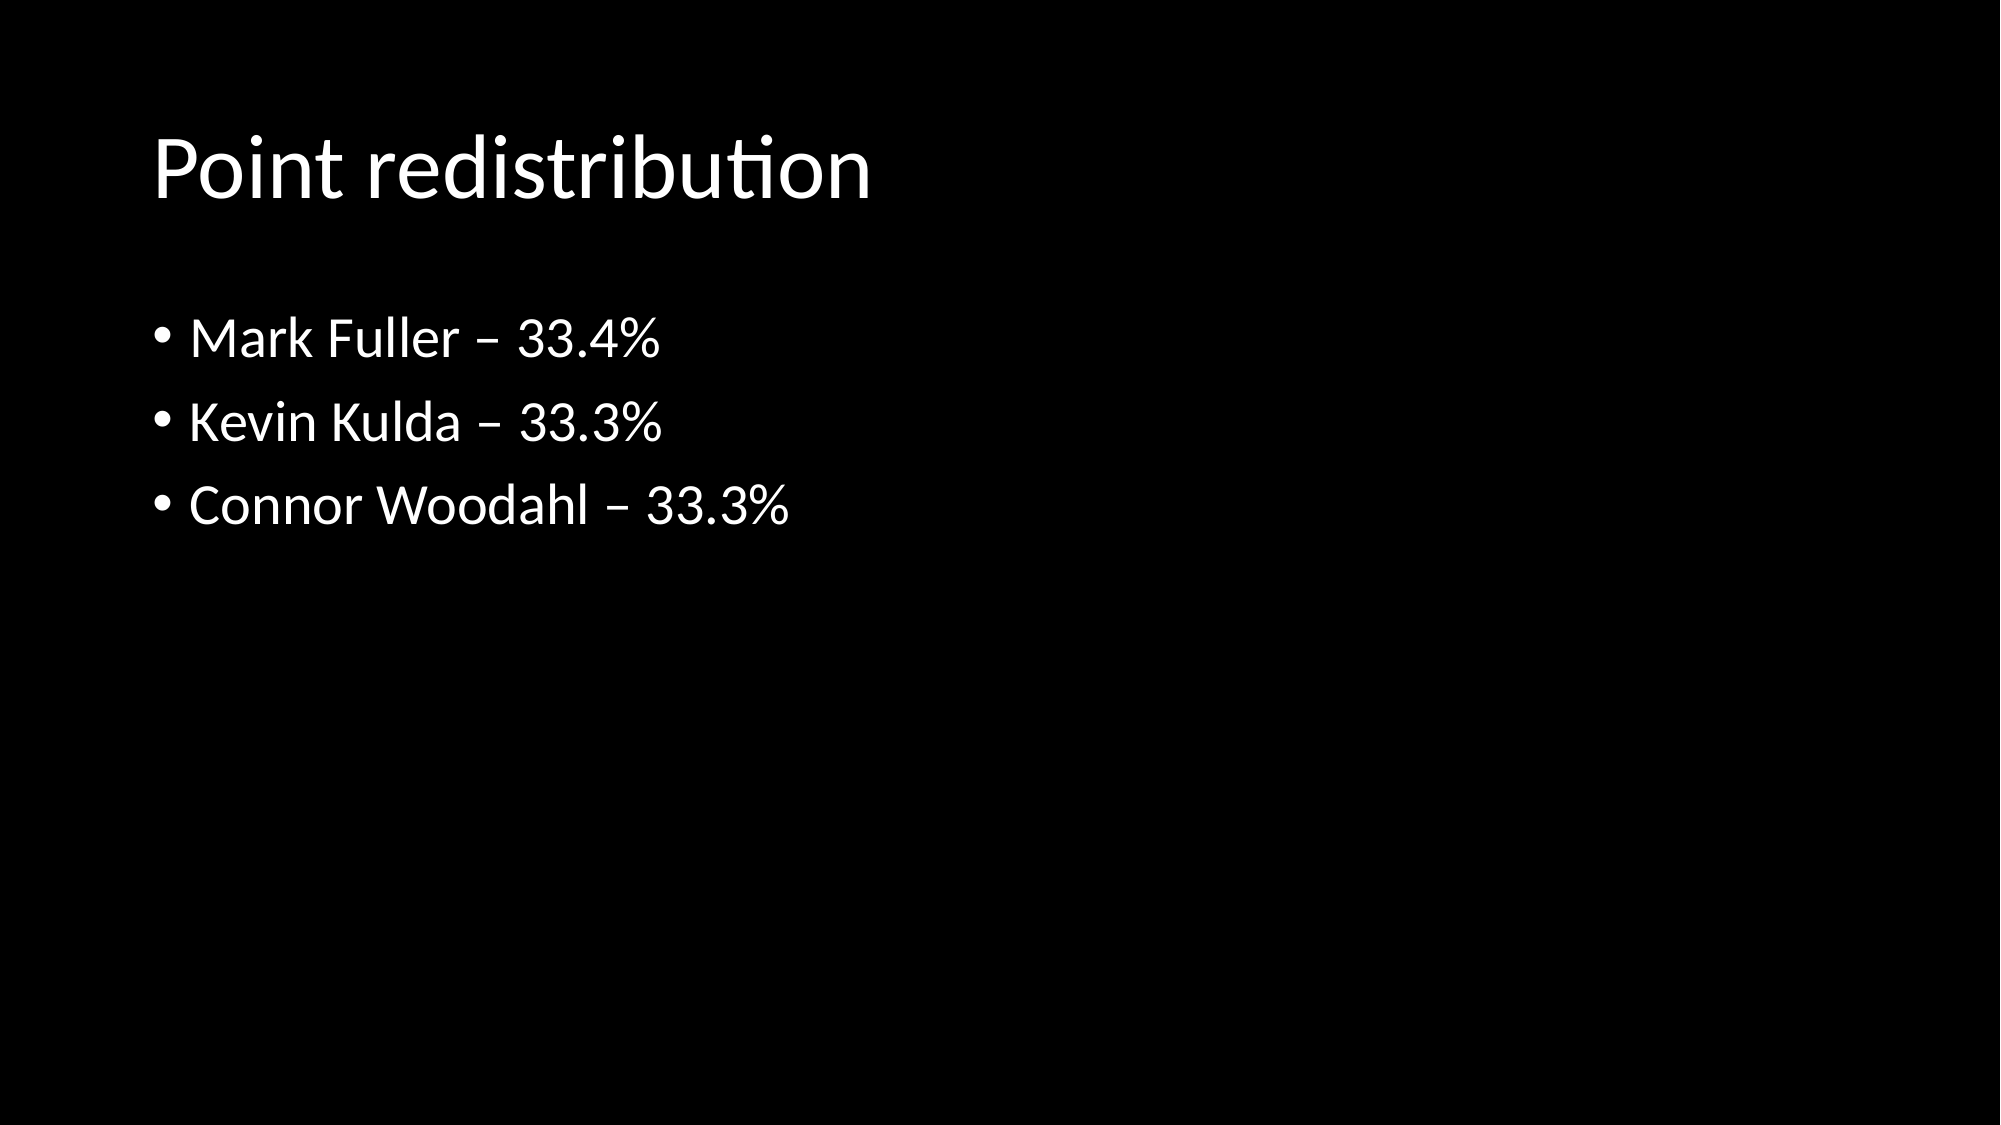

# Point redistribution
Mark Fuller – 33.4%
Kevin Kulda – 33.3%
Connor Woodahl – 33.3%